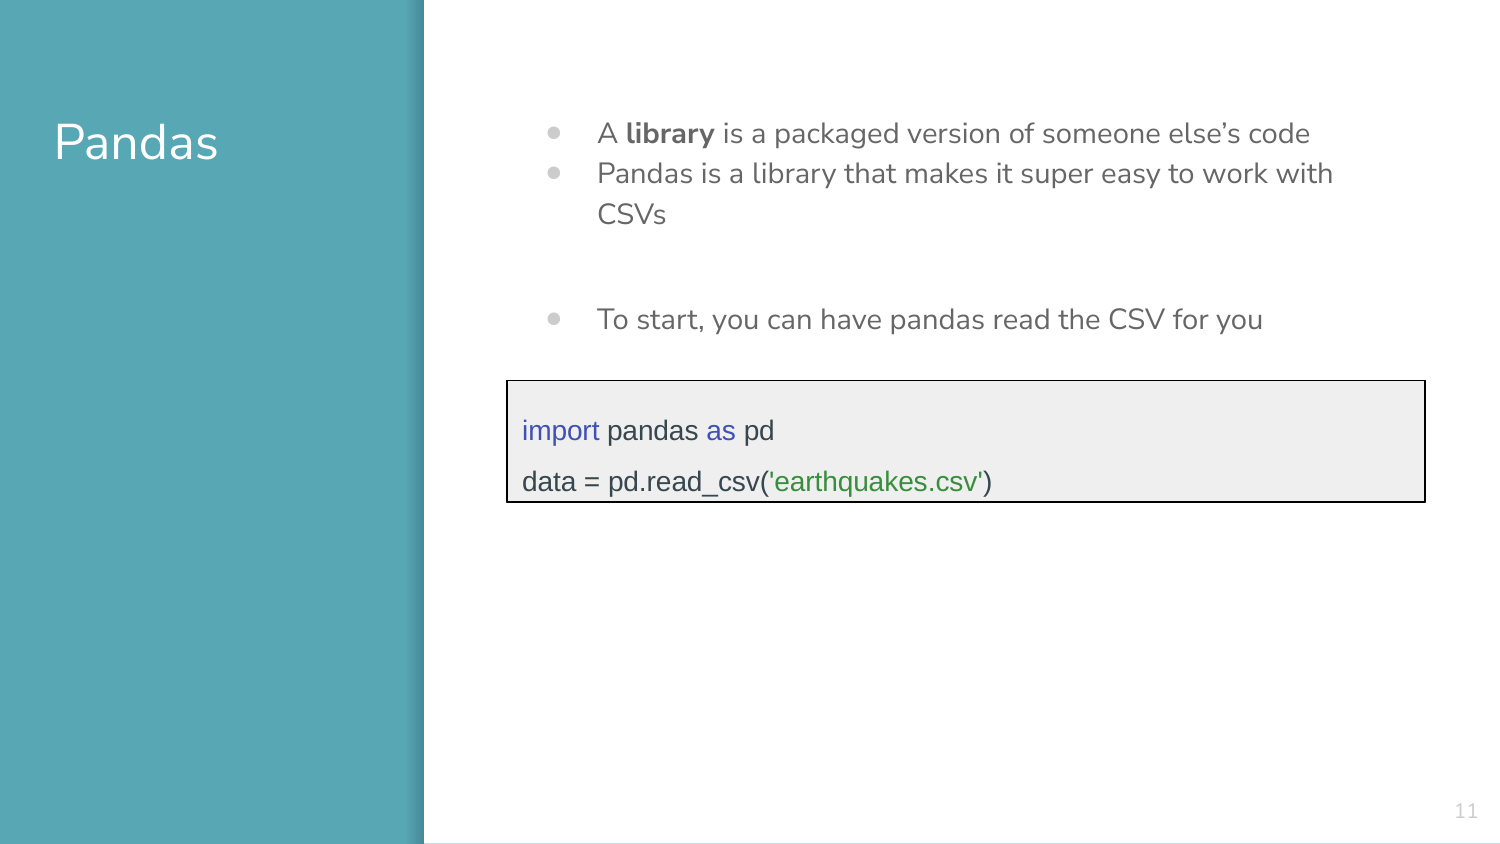

# Pandas
A library is a packaged version of someone else’s code
Pandas is a library that makes it super easy to work with CSVs

To start, you can have pandas read the CSV for you
import pandas
data = pandas.read_csv('earthquakes.csv')

import pandas as pd
data = pd.read_csv('earthquakes.csv')
11